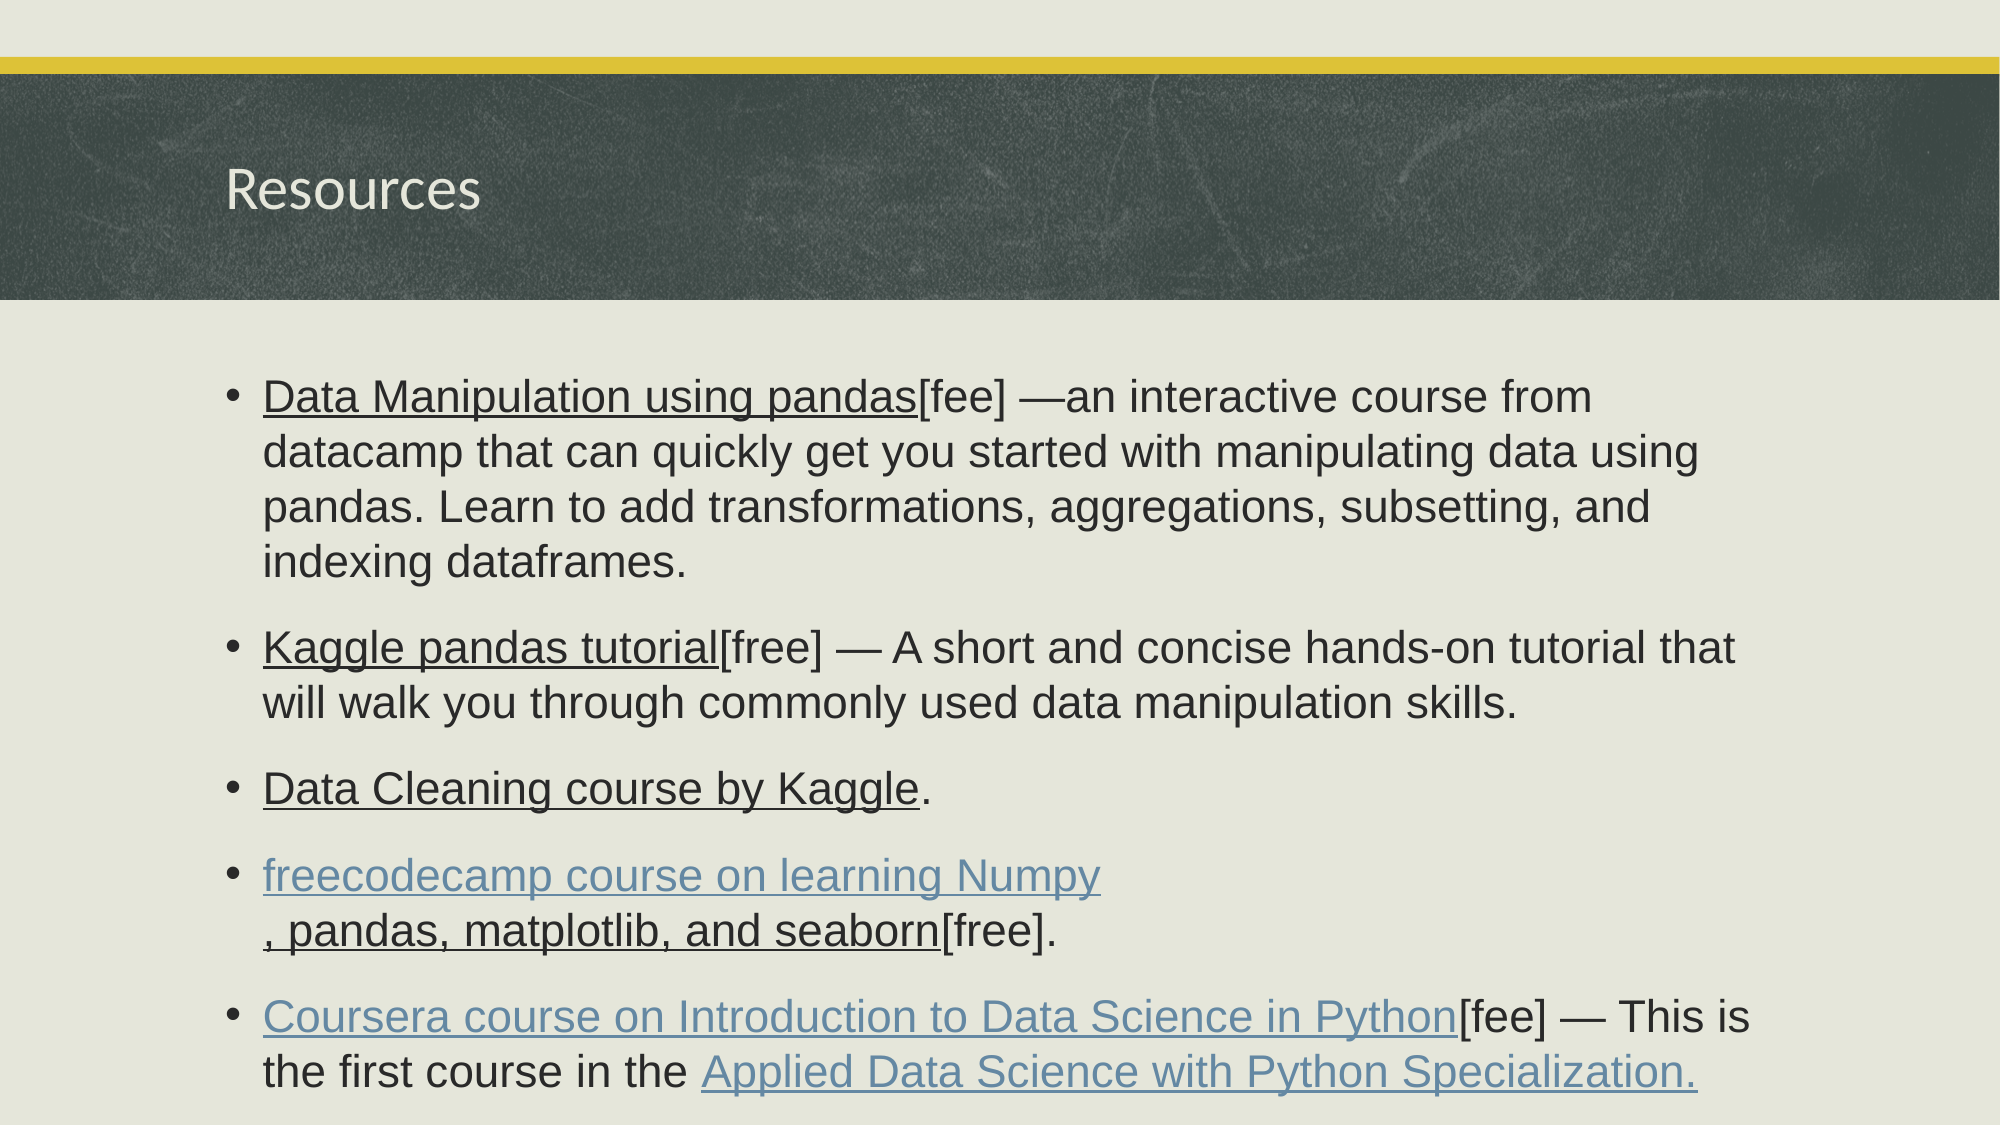

# Resources
Data Manipulation using pandas[fee] —an interactive course from datacamp that can quickly get you started with manipulating data using pandas. Learn to add transformations, aggregations, subsetting, and indexing dataframes.
Kaggle pandas tutorial[free] — A short and concise hands-on tutorial that will walk you through commonly used data manipulation skills.
Data Cleaning course by Kaggle.
freecodecamp course on learning Numpy, pandas, matplotlib, and seaborn[free].
Coursera course on Introduction to Data Science in Python[fee] — This is the first course in the Applied Data Science with Python Specialization.